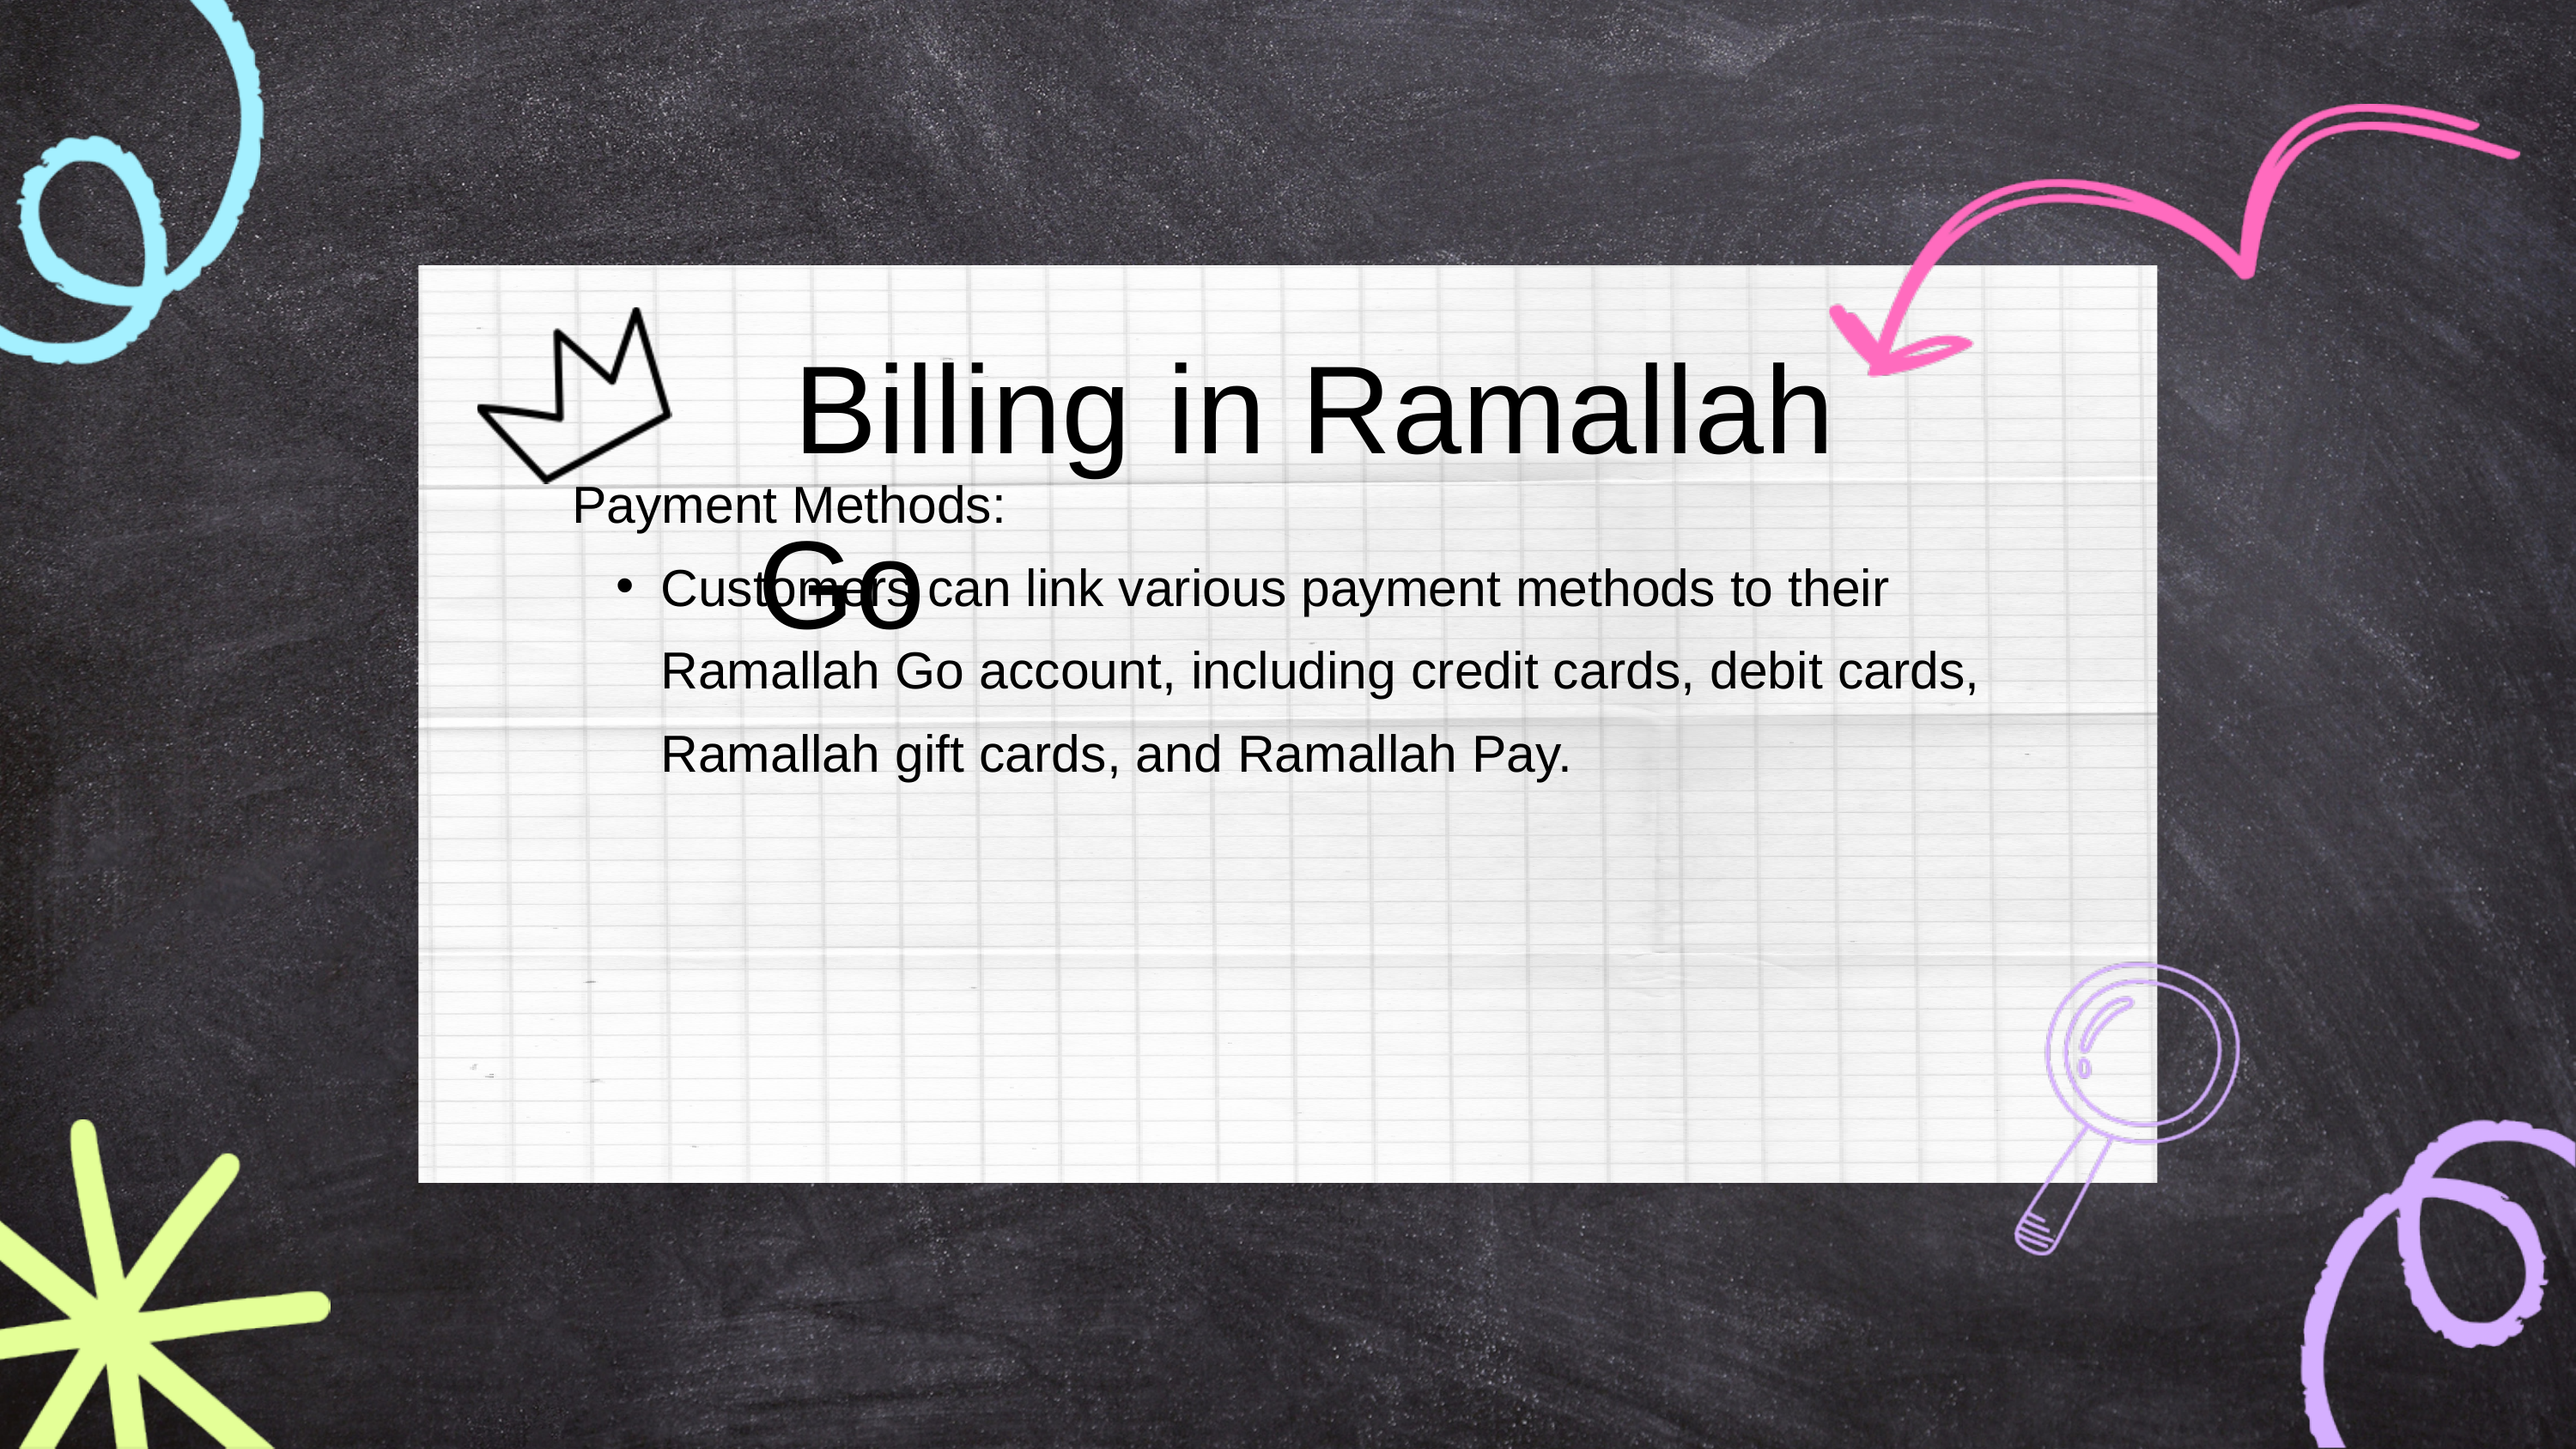

Billing in Ramallah Go

Payment Methods:
Customers can link various payment methods to their Ramallah Go account, including credit cards, debit cards, Ramallah gift cards, and Ramallah Pay.